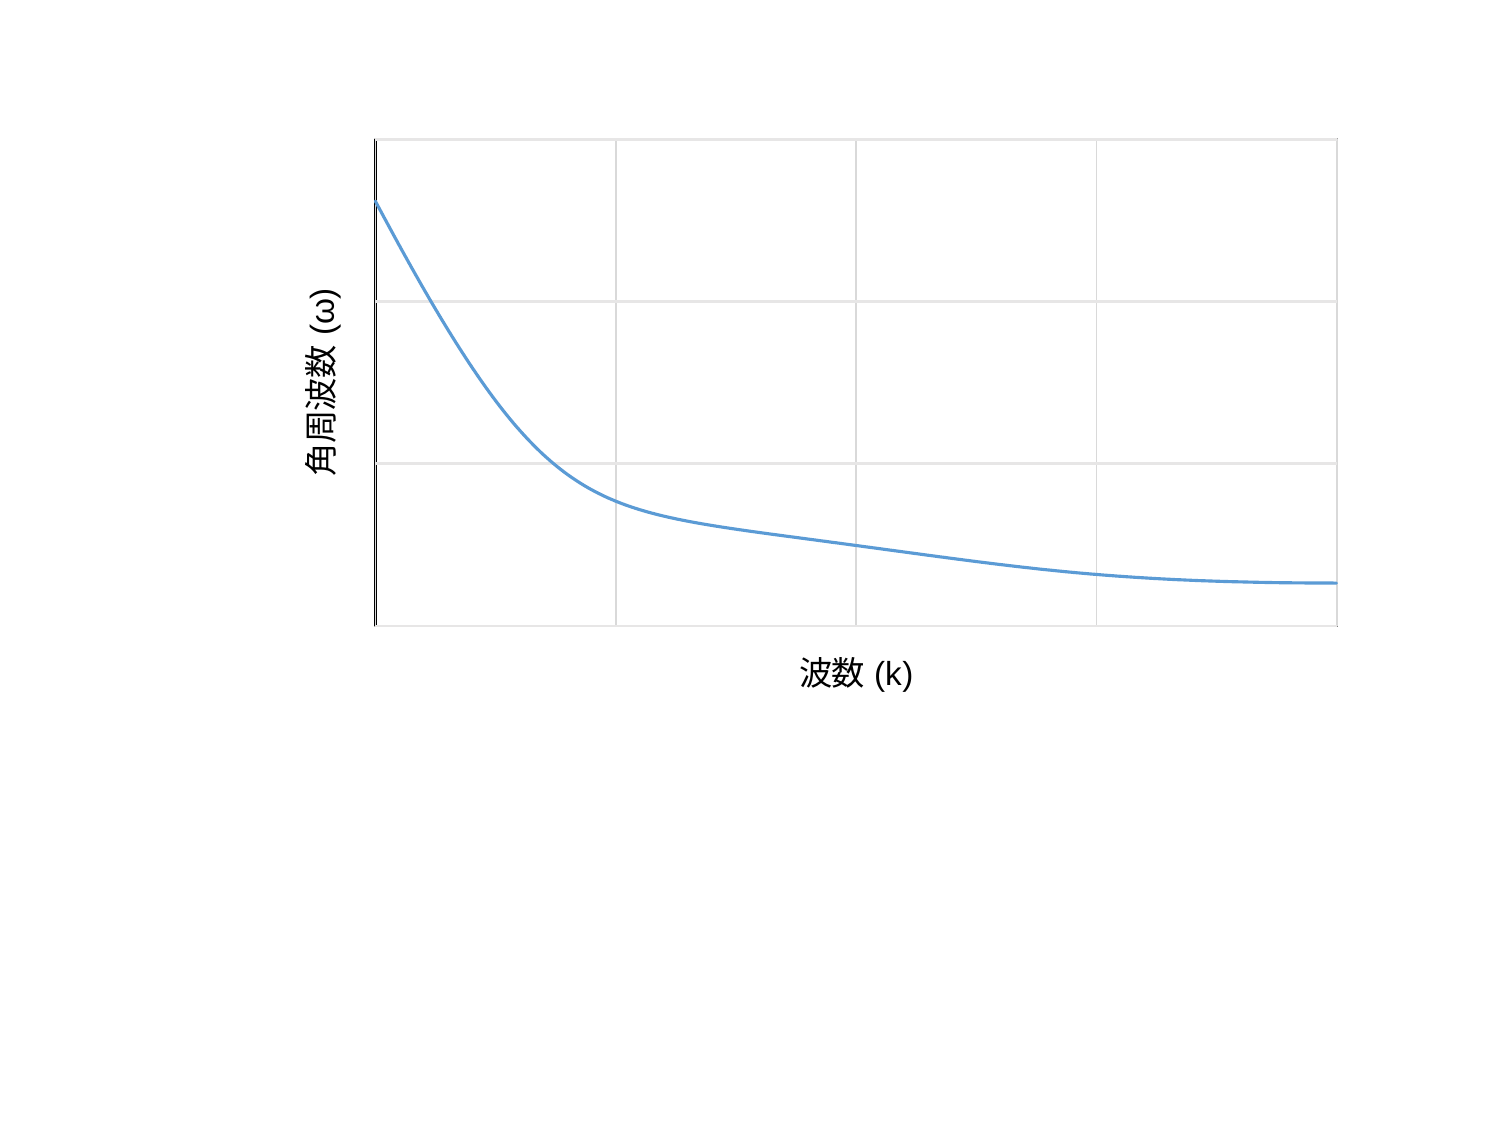

### Chart

| Category | omega_even |
|---|---|